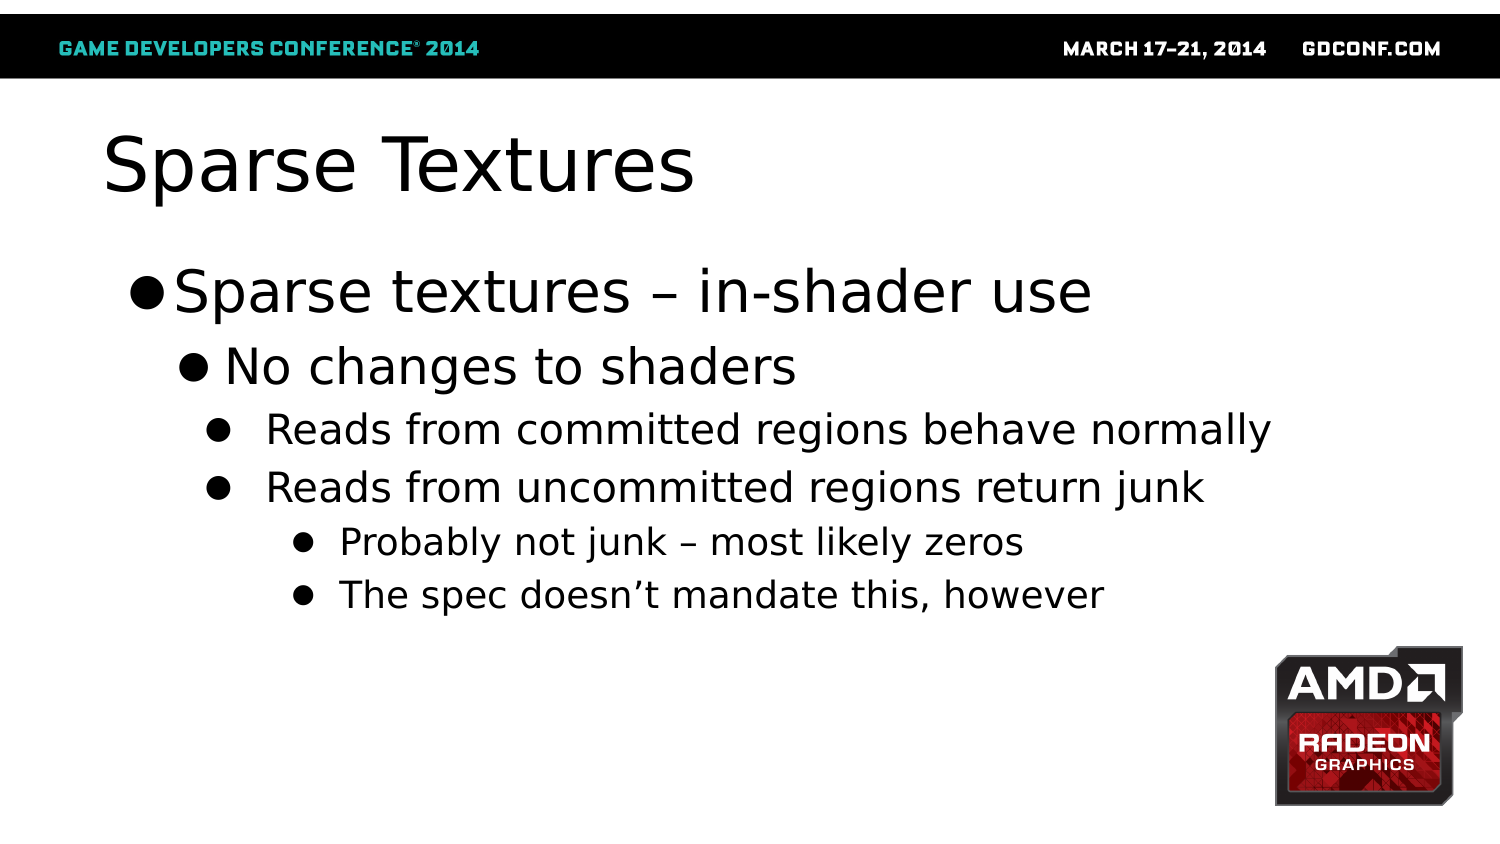

# Sparse Textures
Sparse textures – in-shader use
No changes to shaders
 Reads from committed regions behave normally
 Reads from uncommitted regions return junk
 Probably not junk – most likely zeros
 The spec doesn’t mandate this, however